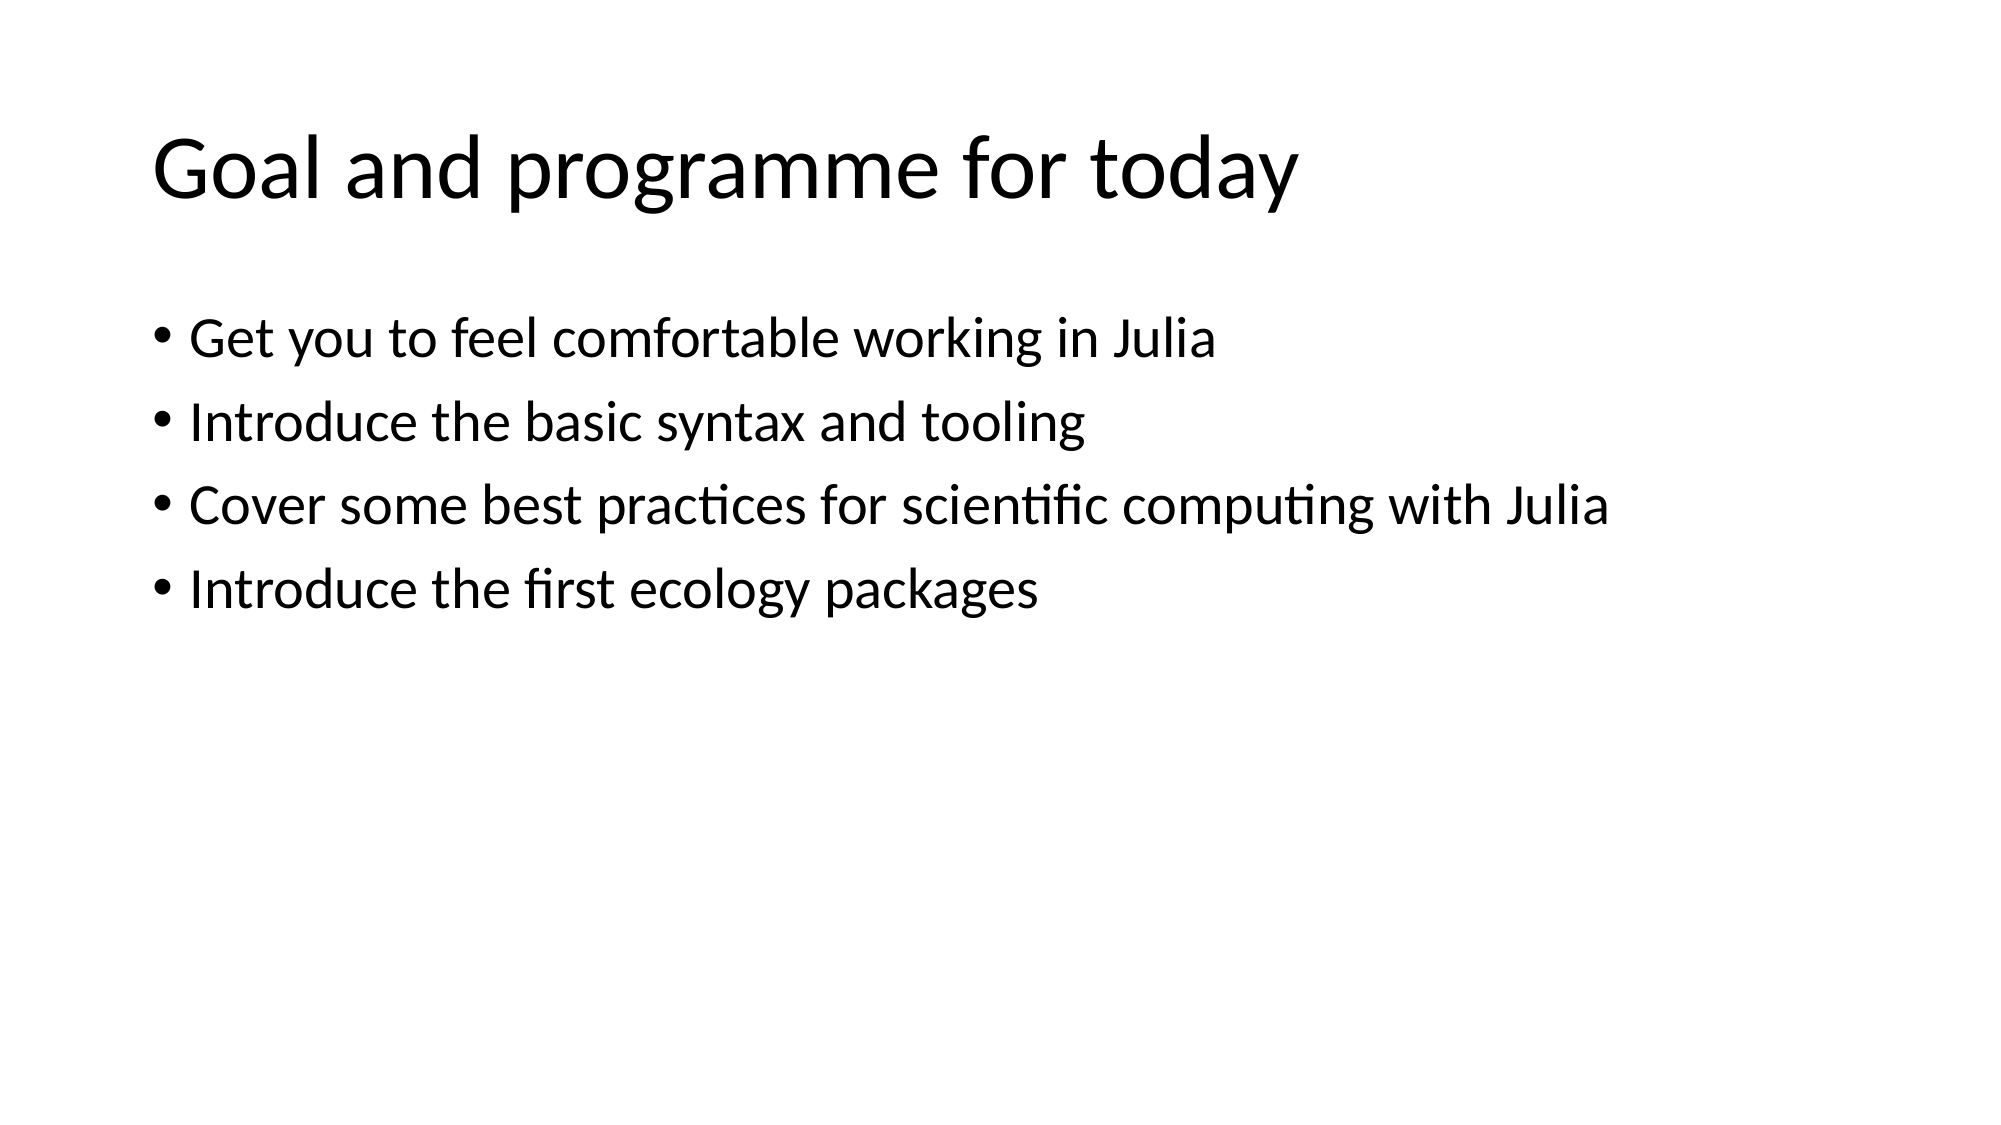

# Goal and programme for today
Get you to feel comfortable working in Julia
Introduce the basic syntax and tooling
Cover some best practices for scientific computing with Julia
Introduce the first ecology packages